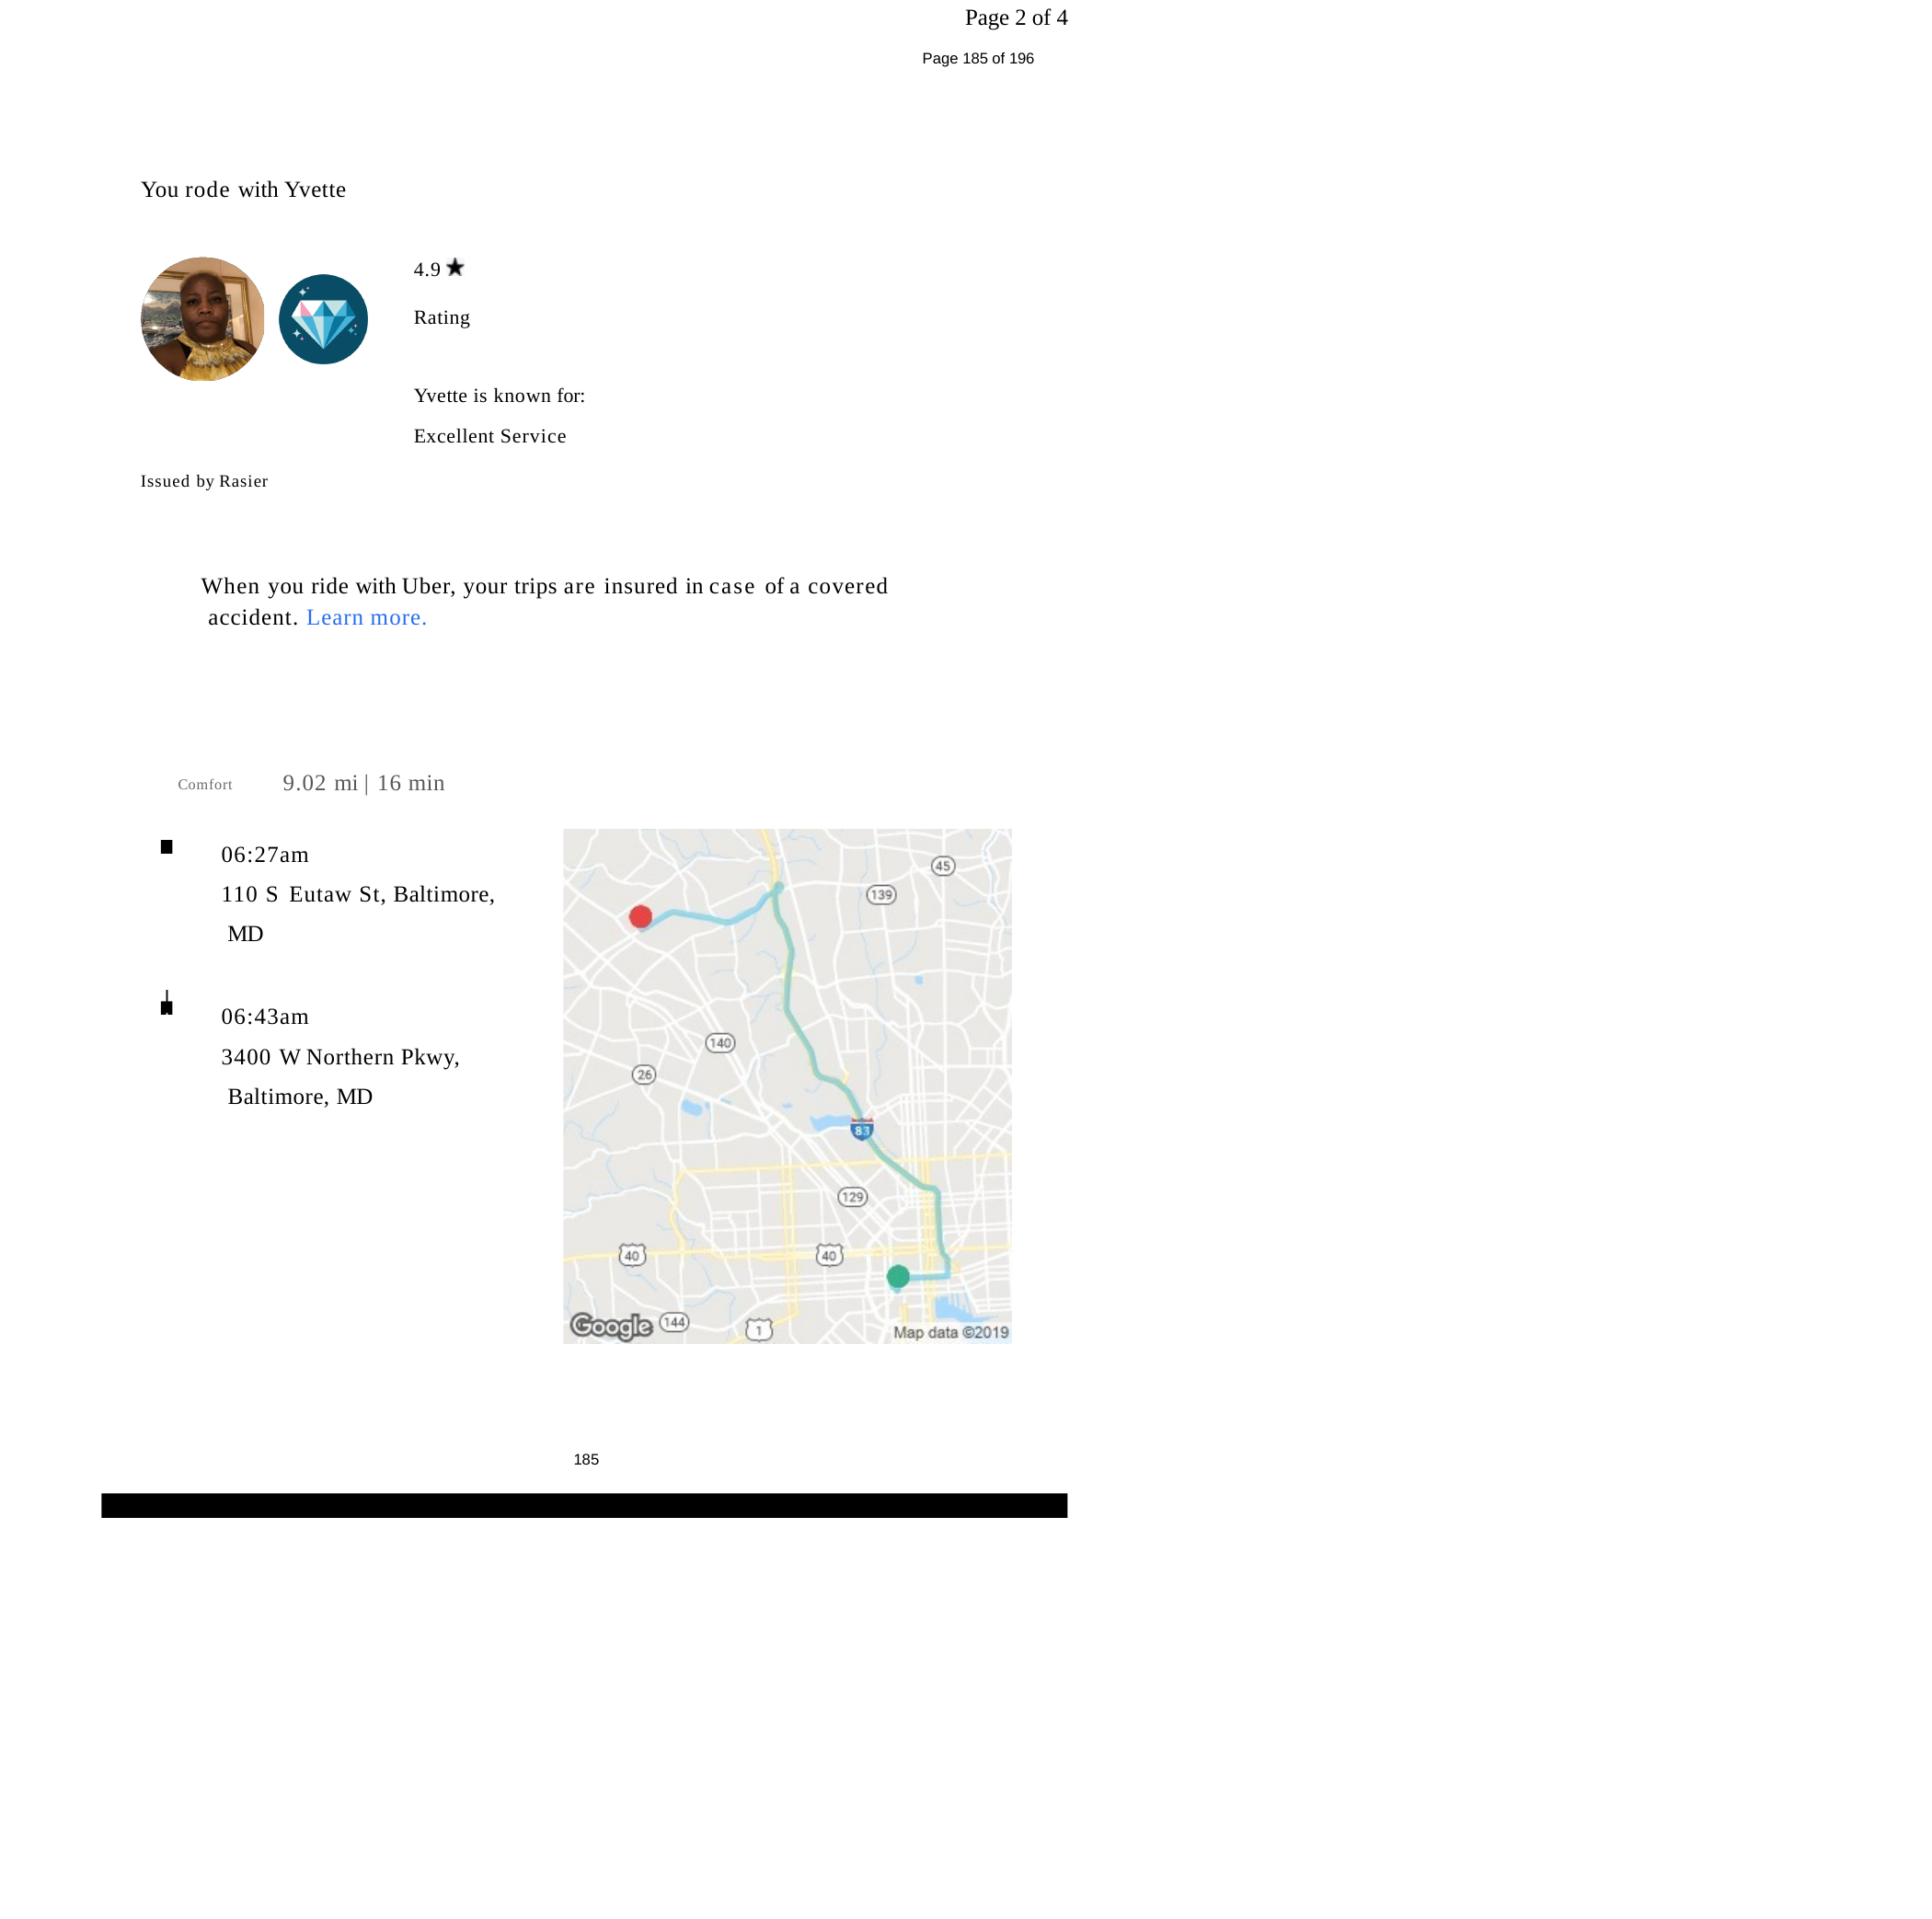

Page 2 of 4
Page 185 of 196
You rode with Yvette

4.9	Rating

Yvette is known for:  Excellent Service

Issued by Rasier
When you ride with Uber, your trips are insured in case of a covered  accident. Learn more.
Comfort	9.02 mi | 16 min

06:27am
110 S Eutaw St, Baltimore,  MD

06:43am
3400 W Northern Pkwy,  Baltimore, MD

185